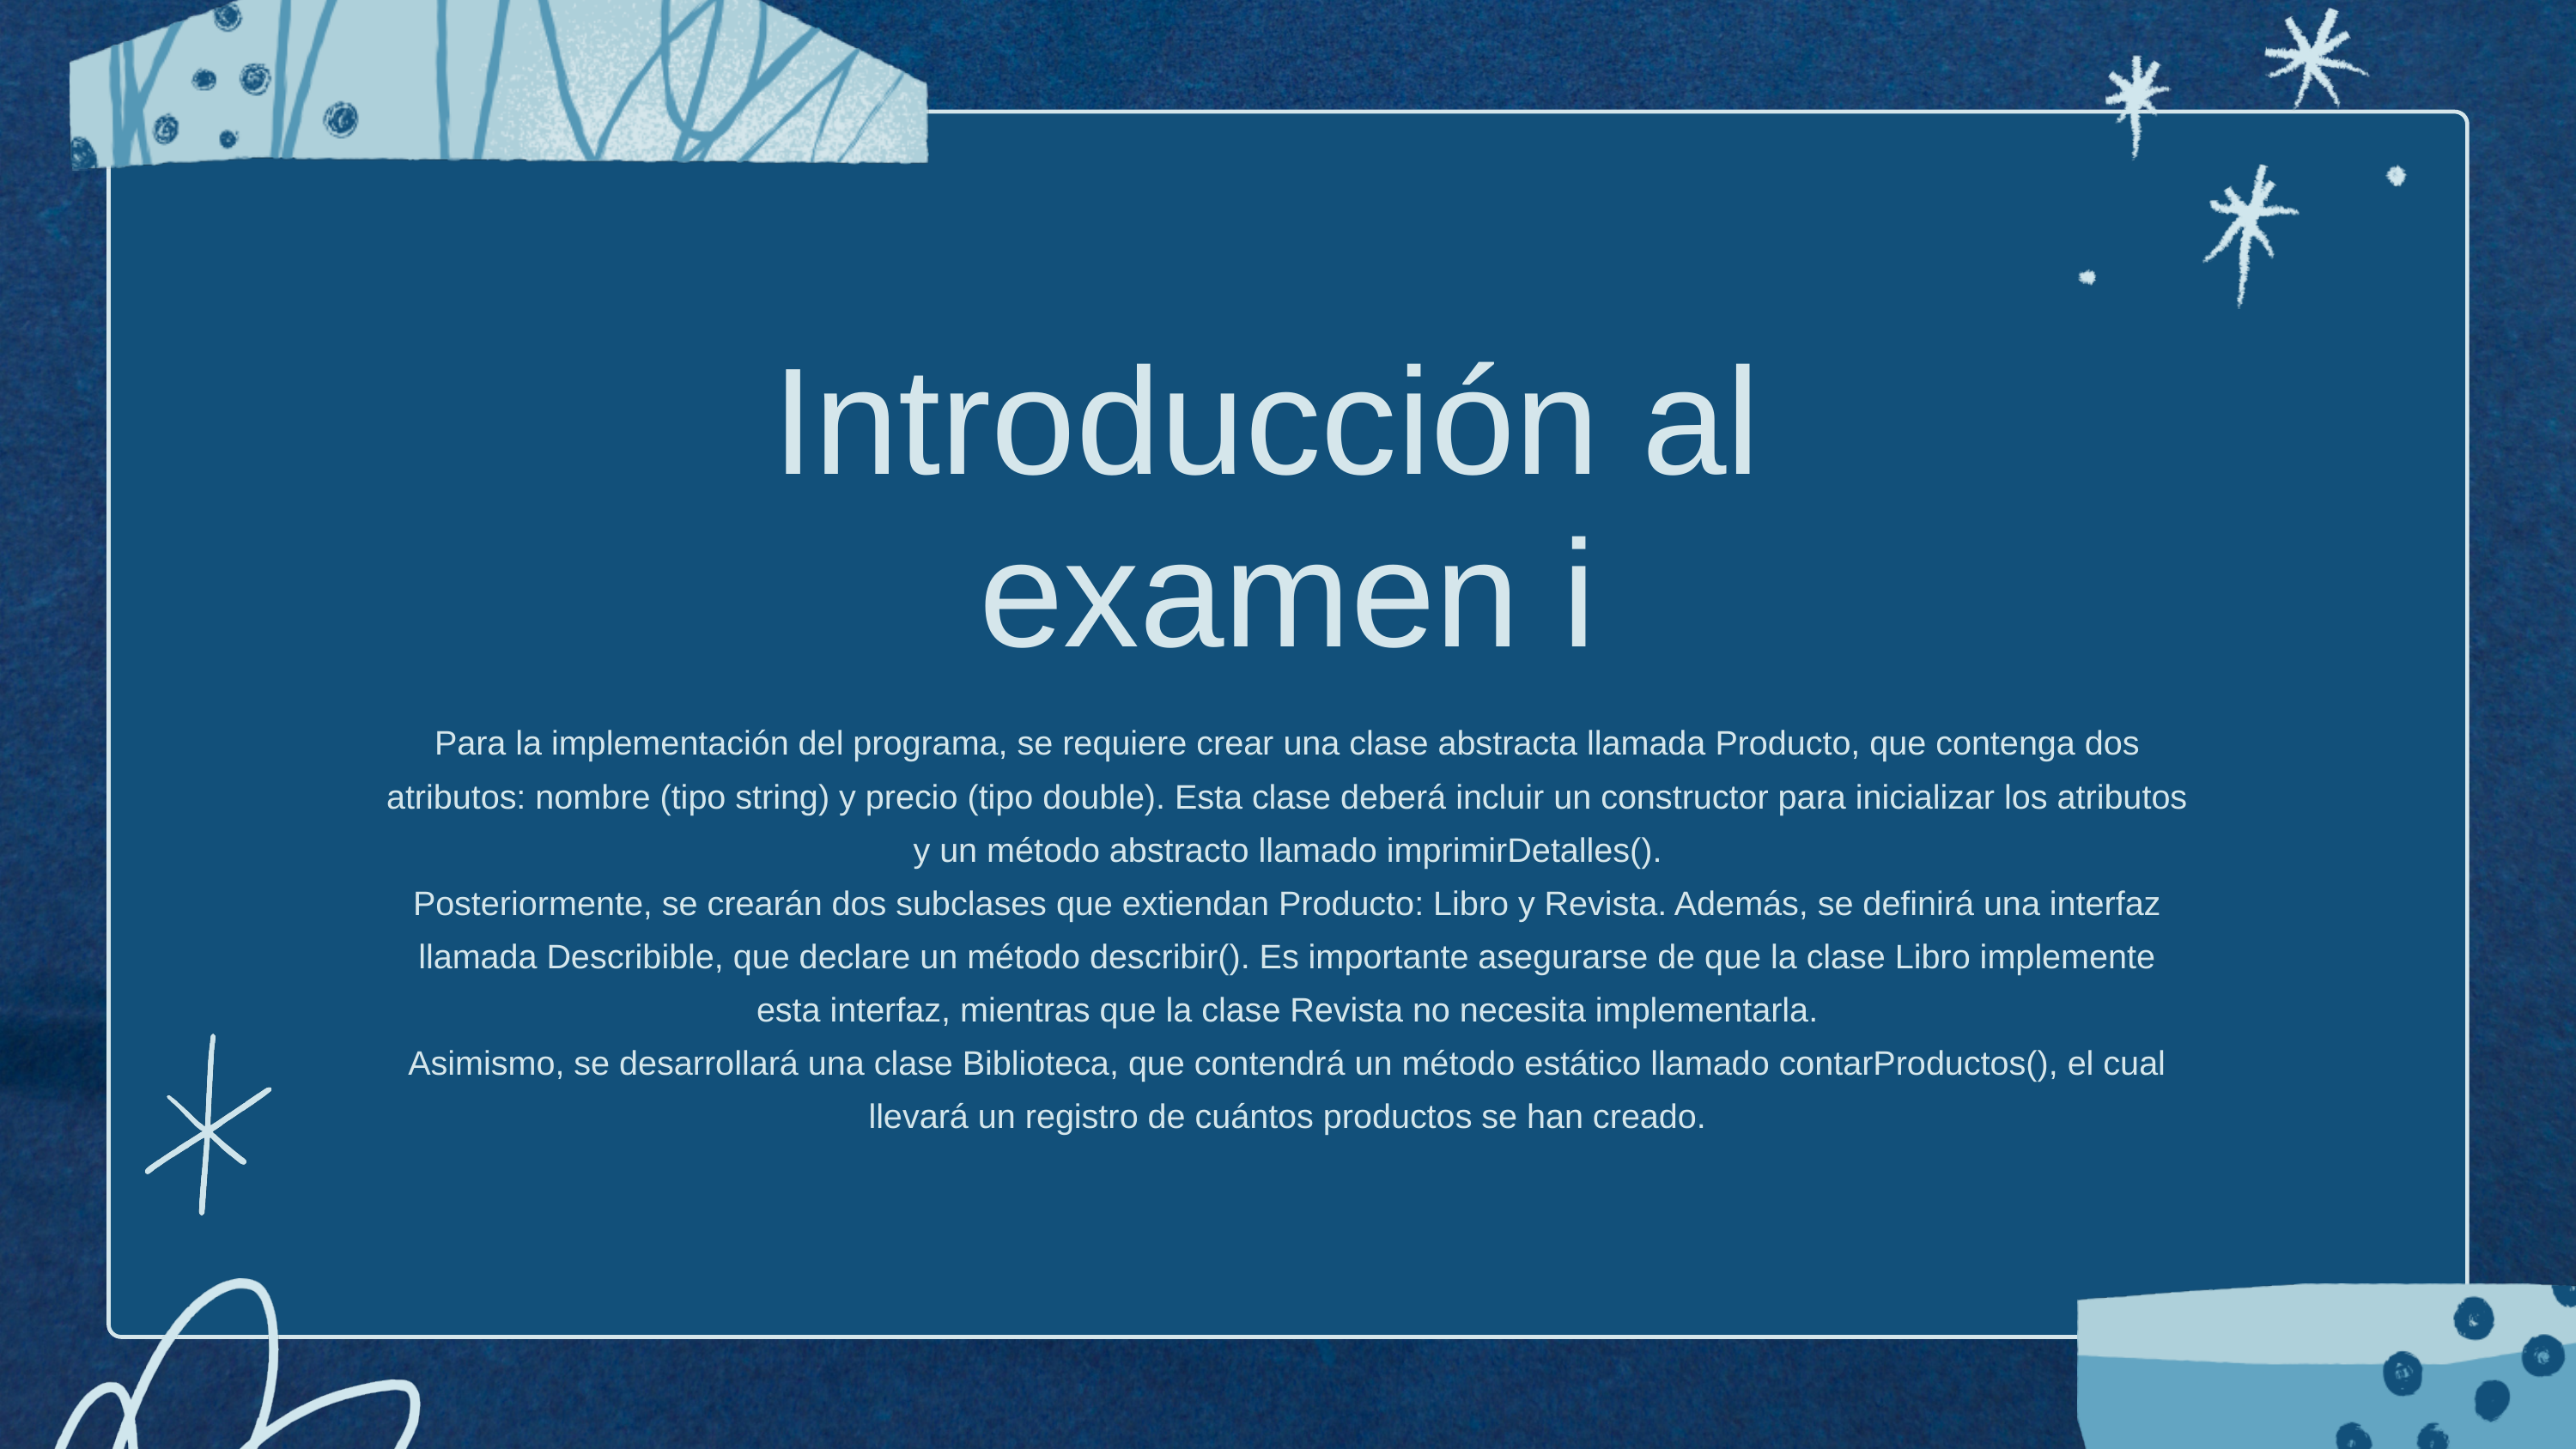

Introducción al
examen i
Para la implementación del programa, se requiere crear una clase abstracta llamada Producto, que contenga dos atributos: nombre (tipo string) y precio (tipo double). Esta clase deberá incluir un constructor para inicializar los atributos y un método abstracto llamado imprimirDetalles().
Posteriormente, se crearán dos subclases que extiendan Producto: Libro y Revista. Además, se definirá una interfaz llamada Describible, que declare un método describir(). Es importante asegurarse de que la clase Libro implemente esta interfaz, mientras que la clase Revista no necesita implementarla.
Asimismo, se desarrollará una clase Biblioteca, que contendrá un método estático llamado contarProductos(), el cual llevará un registro de cuántos productos se han creado.